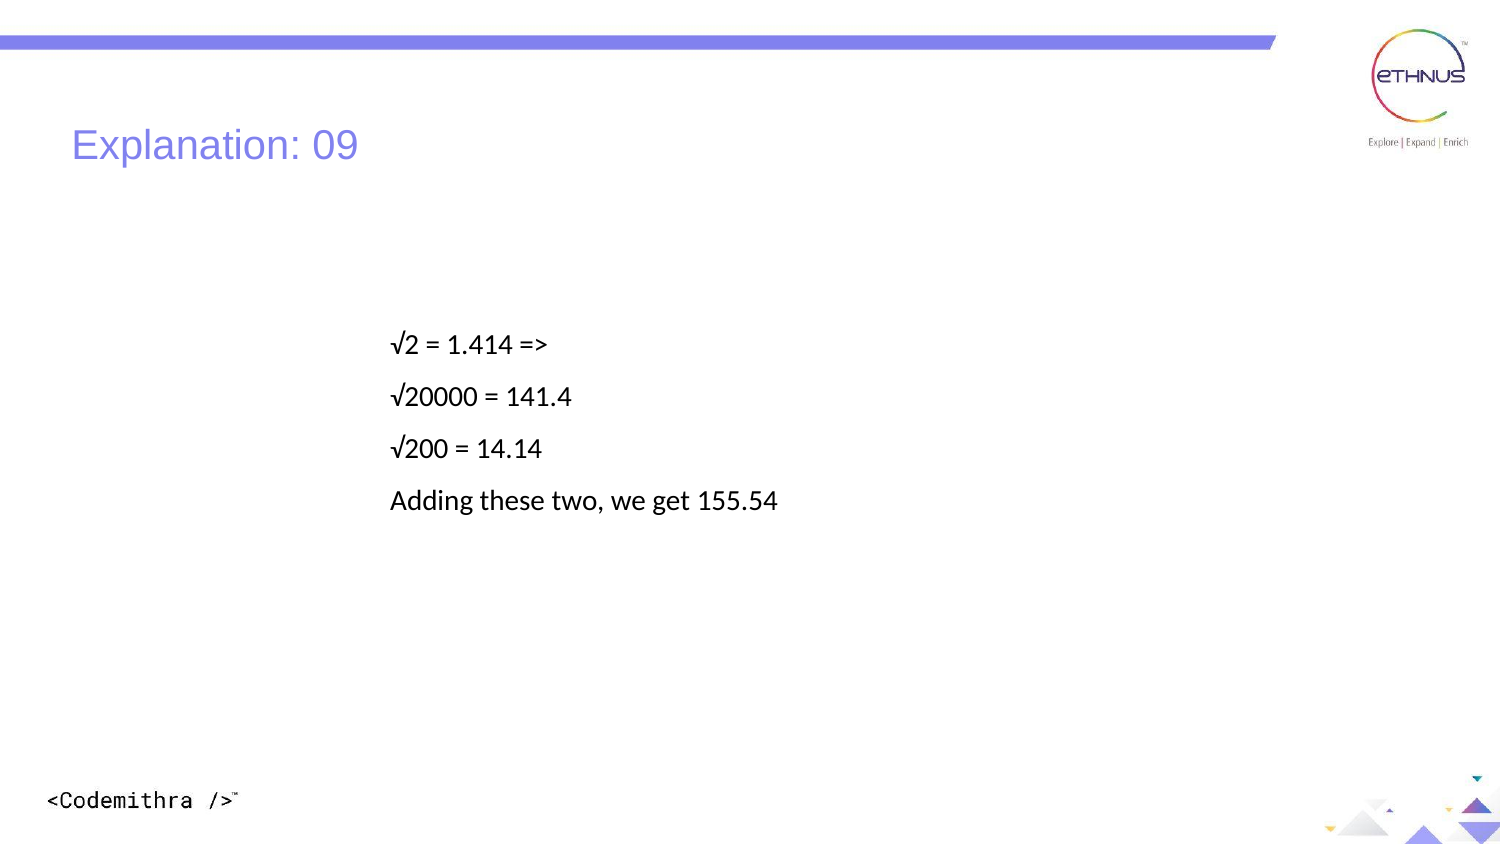

Explanation: 09
√2 = 1.414 =>
√20000 = 141.4
√200 = 14.14
Adding these two, we get 155.54